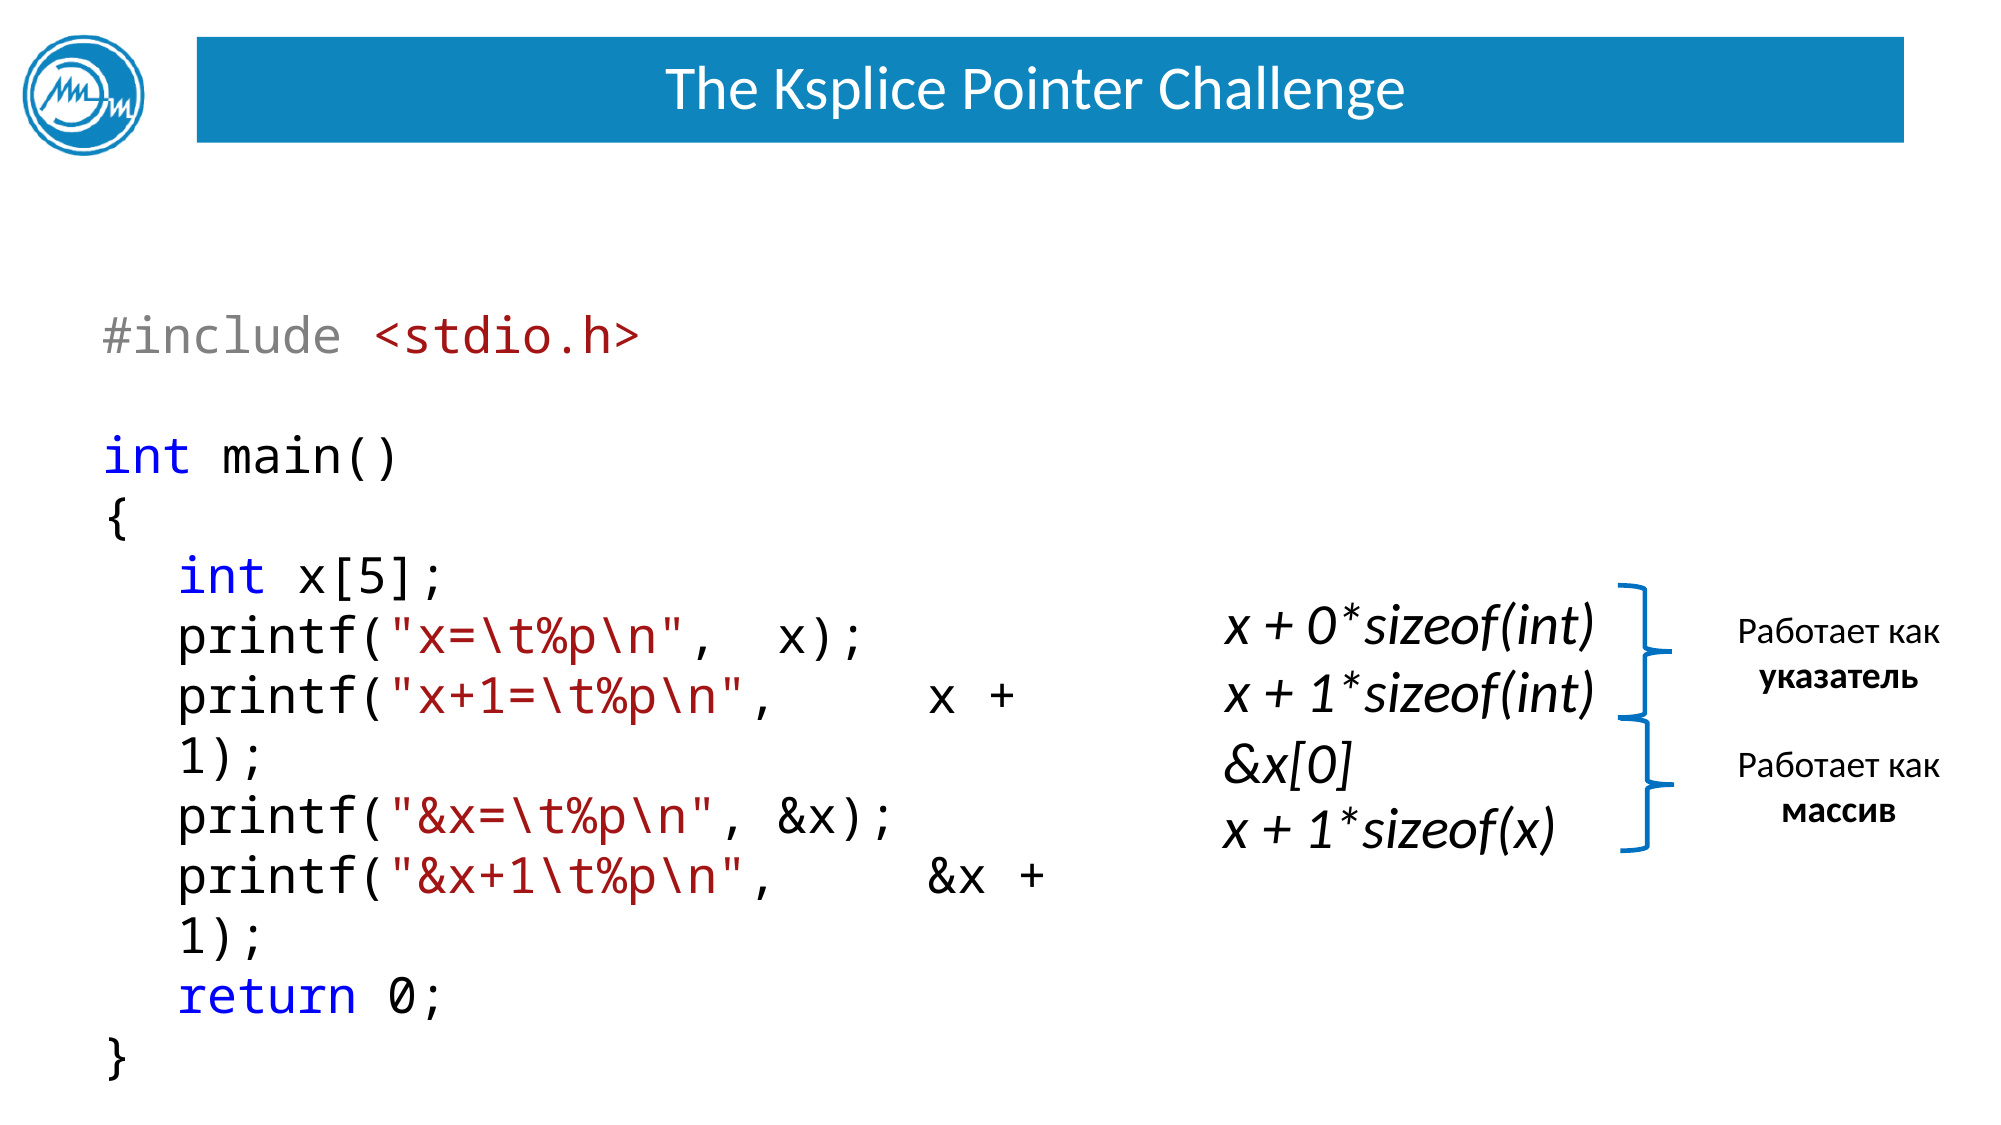

# The Ksplice Pointer Challenge
#include <stdio.h>

int main()
{
int x[5];
printf("x=\t%p\n",	x);
printf("x+1=\t%p\n",	x + 1);
printf("&x=\t%p\n",	&x);
printf("&x+1\t%p\n",	&x + 1);
return 0;
}
x + 0*sizeof(int)

Работает как указатель
x + 1*sizeof(int)
&x[0]

Работает как массив
x + 1*sizeof(x)